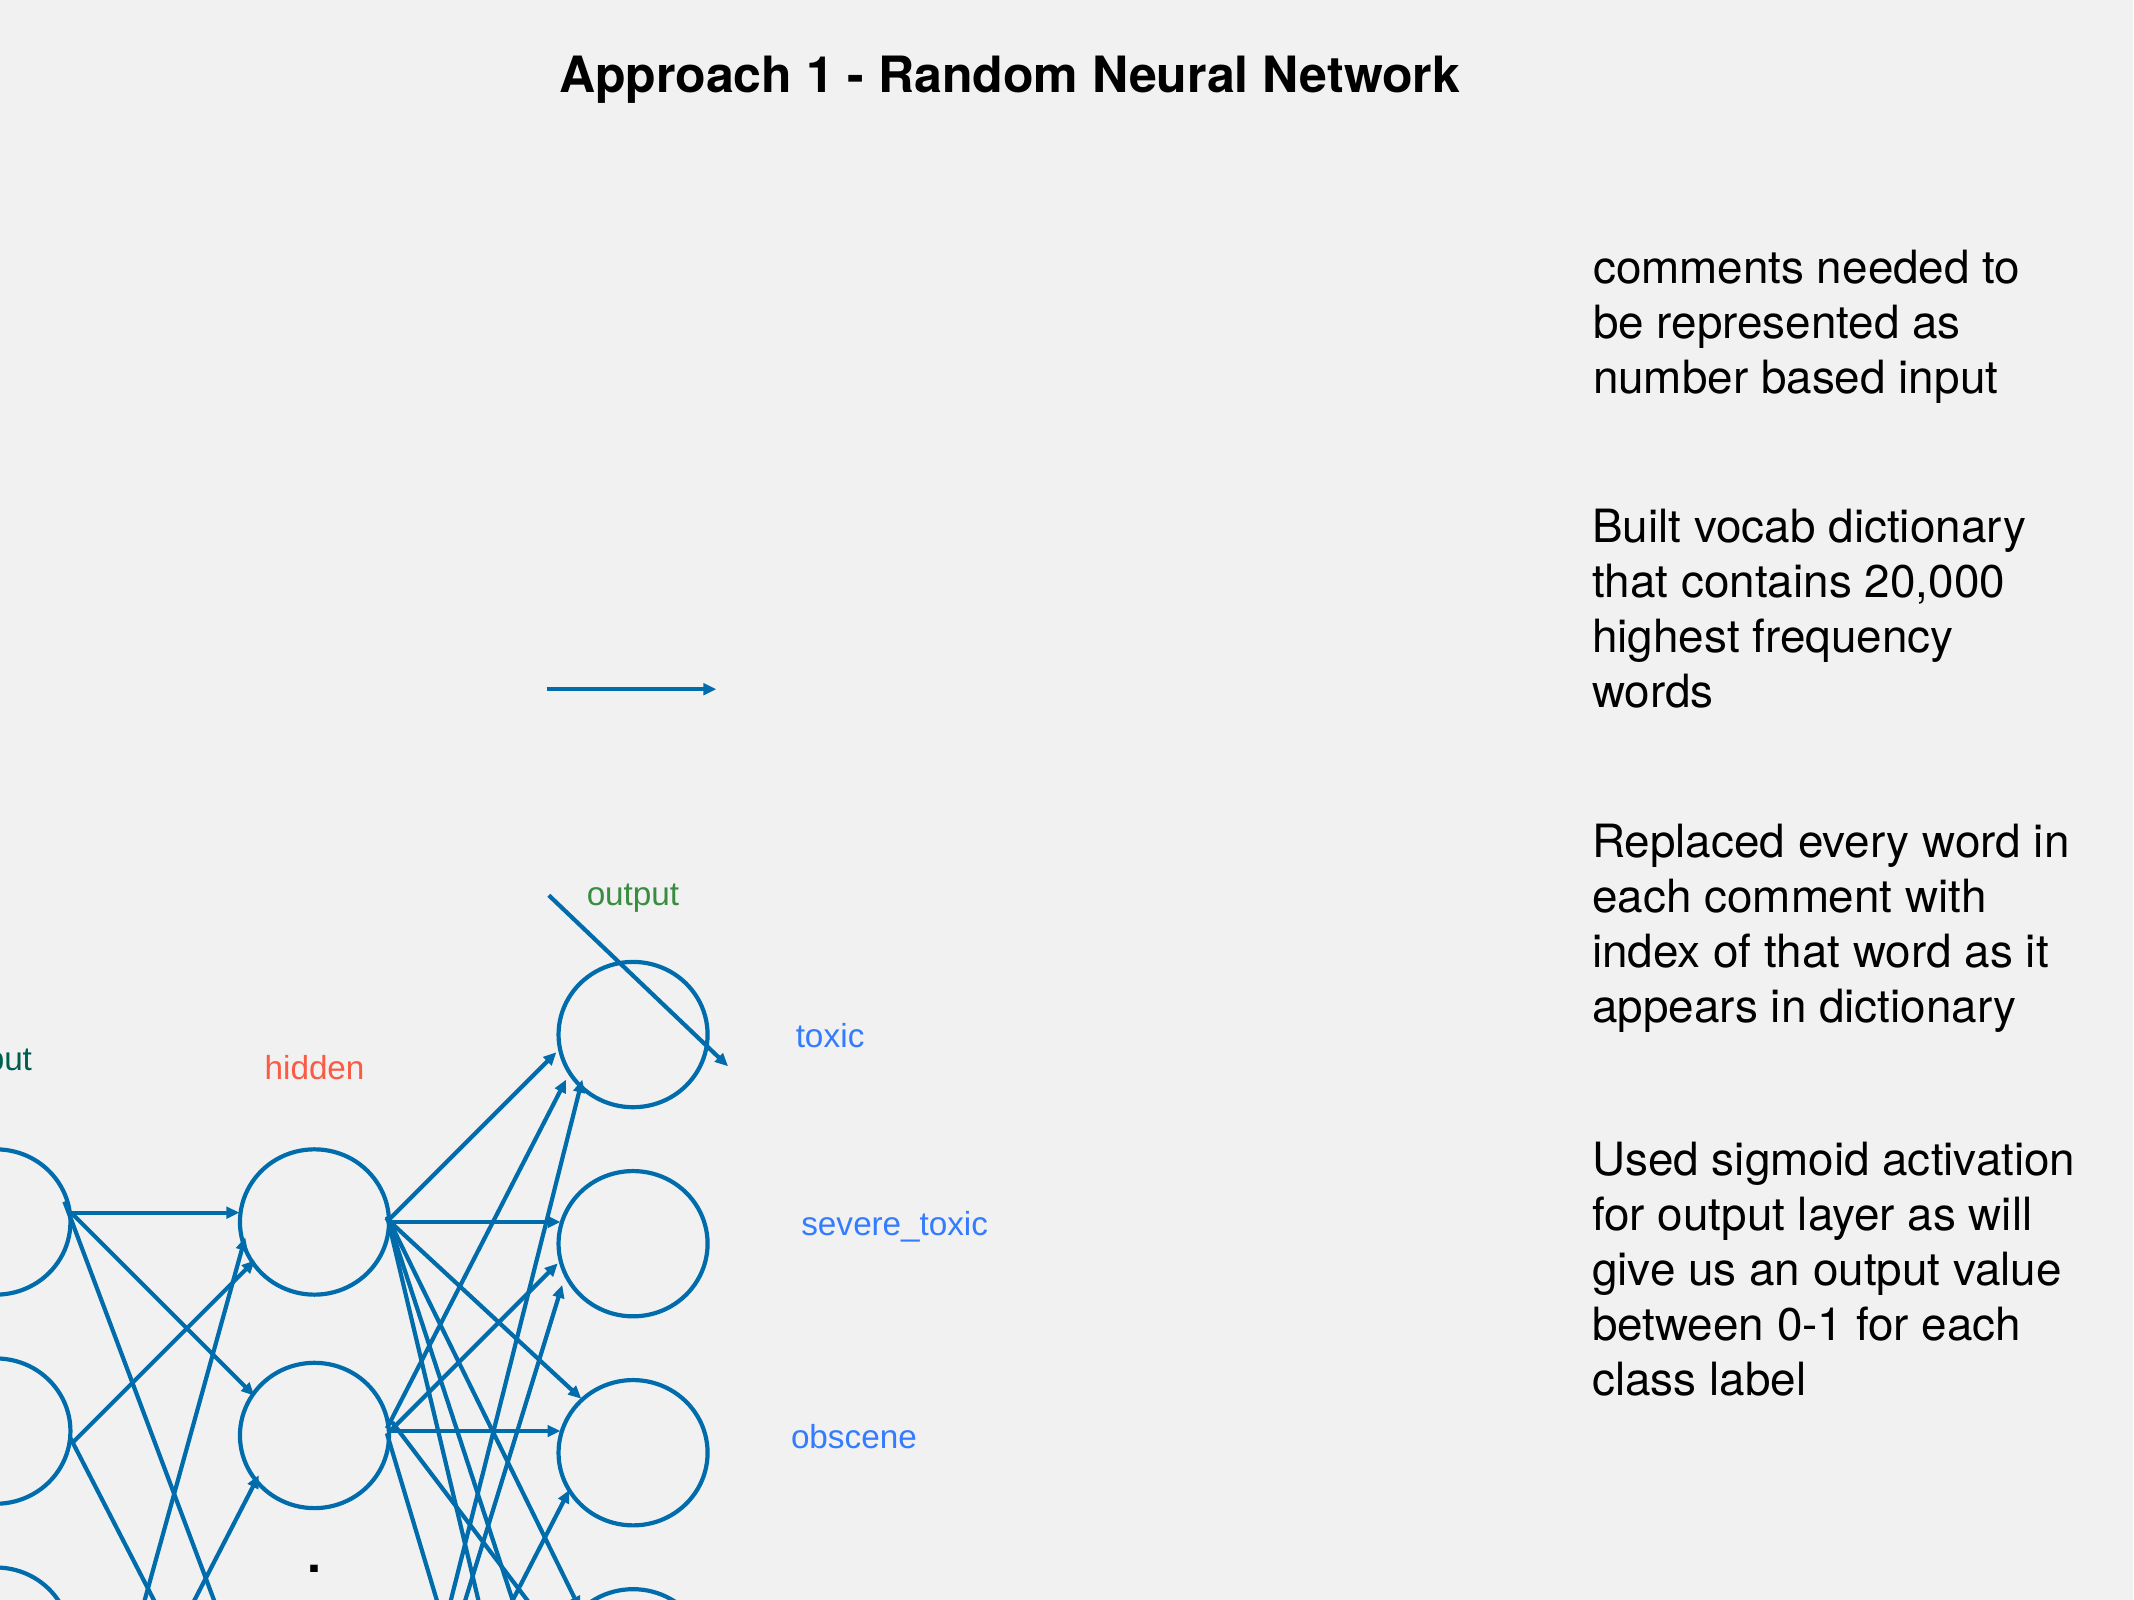

Approach 1 - Random Neural Network
comments needed to be represented as number based input
Built vocab dictionary that contains 20,000 highest frequency words

Replaced every word in each comment with index of that word as it appears in dictionary
output

toxic
input
hidden

severe_toxic

obscene

.
.
.

threat

insult

X 64
100

identity_hate

Used sigmoid activation for output layer as will give us an output value between 0-1 for each class label